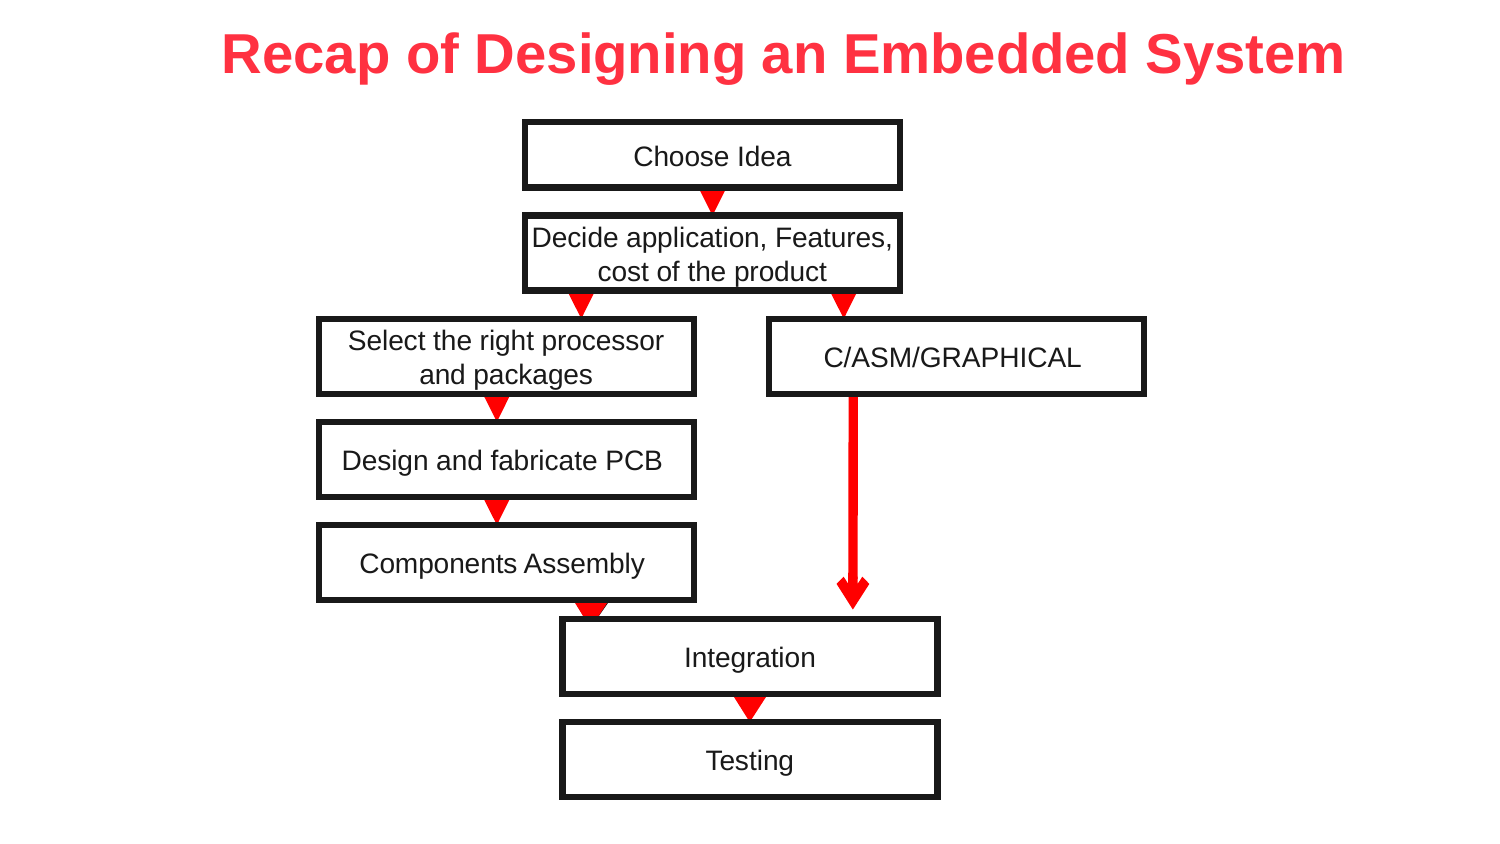

Recap of Designing an Embedded System
Choose Idea

Decide application, Features,
cost of the product

Select the right processor
 and packages
C/ASM/GRAPHICAL

Design and fabricate PCB

Components Assembly
Integration
Testing